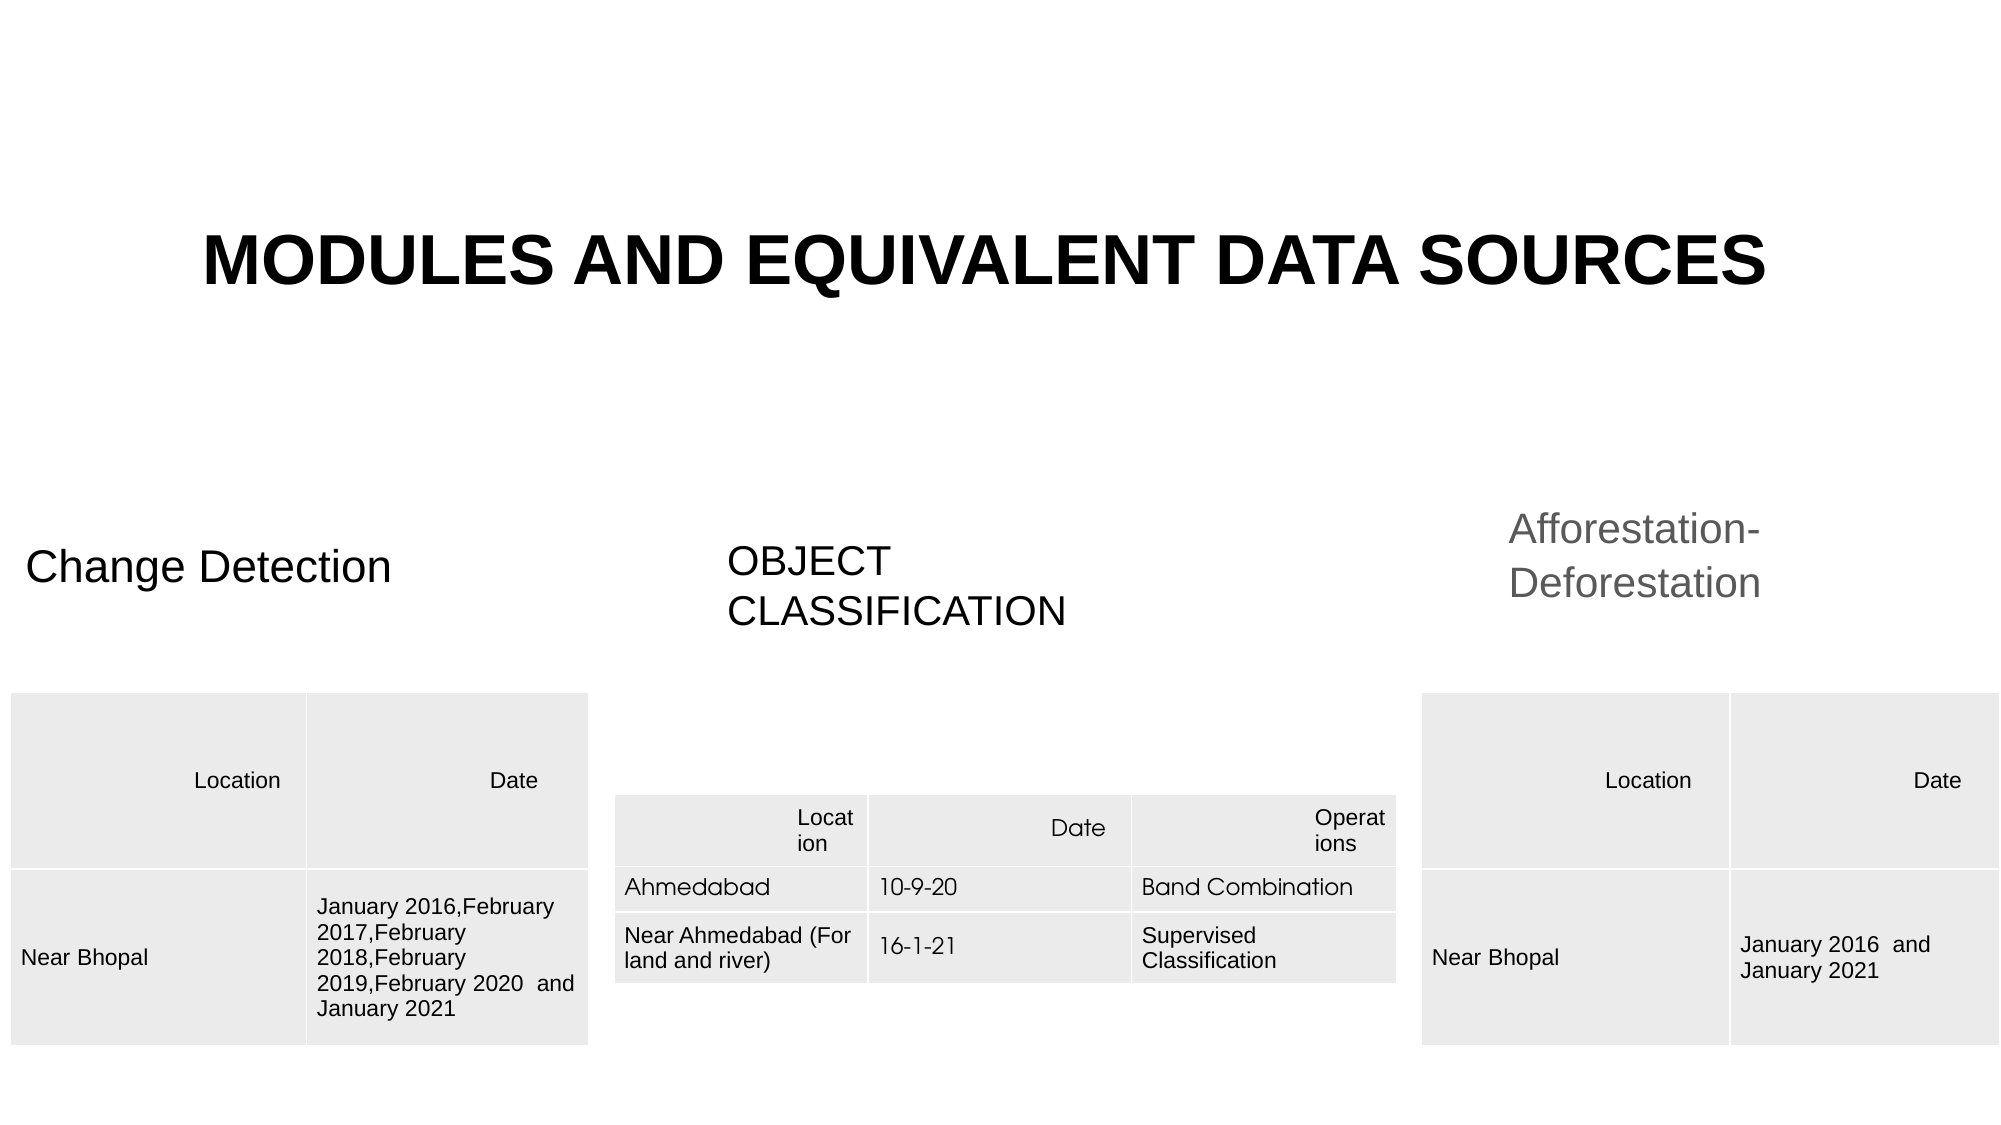

# MODULES AND EQUIVALENT DATA SOURCES
Afforestation-
Deforestation
Change Detection
Object Classification
| Location | Date |
| --- | --- |
| Near Bhopal | January 2016,February 2017,February 2018,February 2019,February 2020 and January 2021 |
| Location | Date |
| --- | --- |
| Near Bhopal | January 2016 and January 2021 |
| Location | Date | Operations |
| --- | --- | --- |
| Ahmedabad | 10-9-20 | Band Combination |
| Near Ahmedabad (For land and river) | 16-1-21 | Supervised Classification |